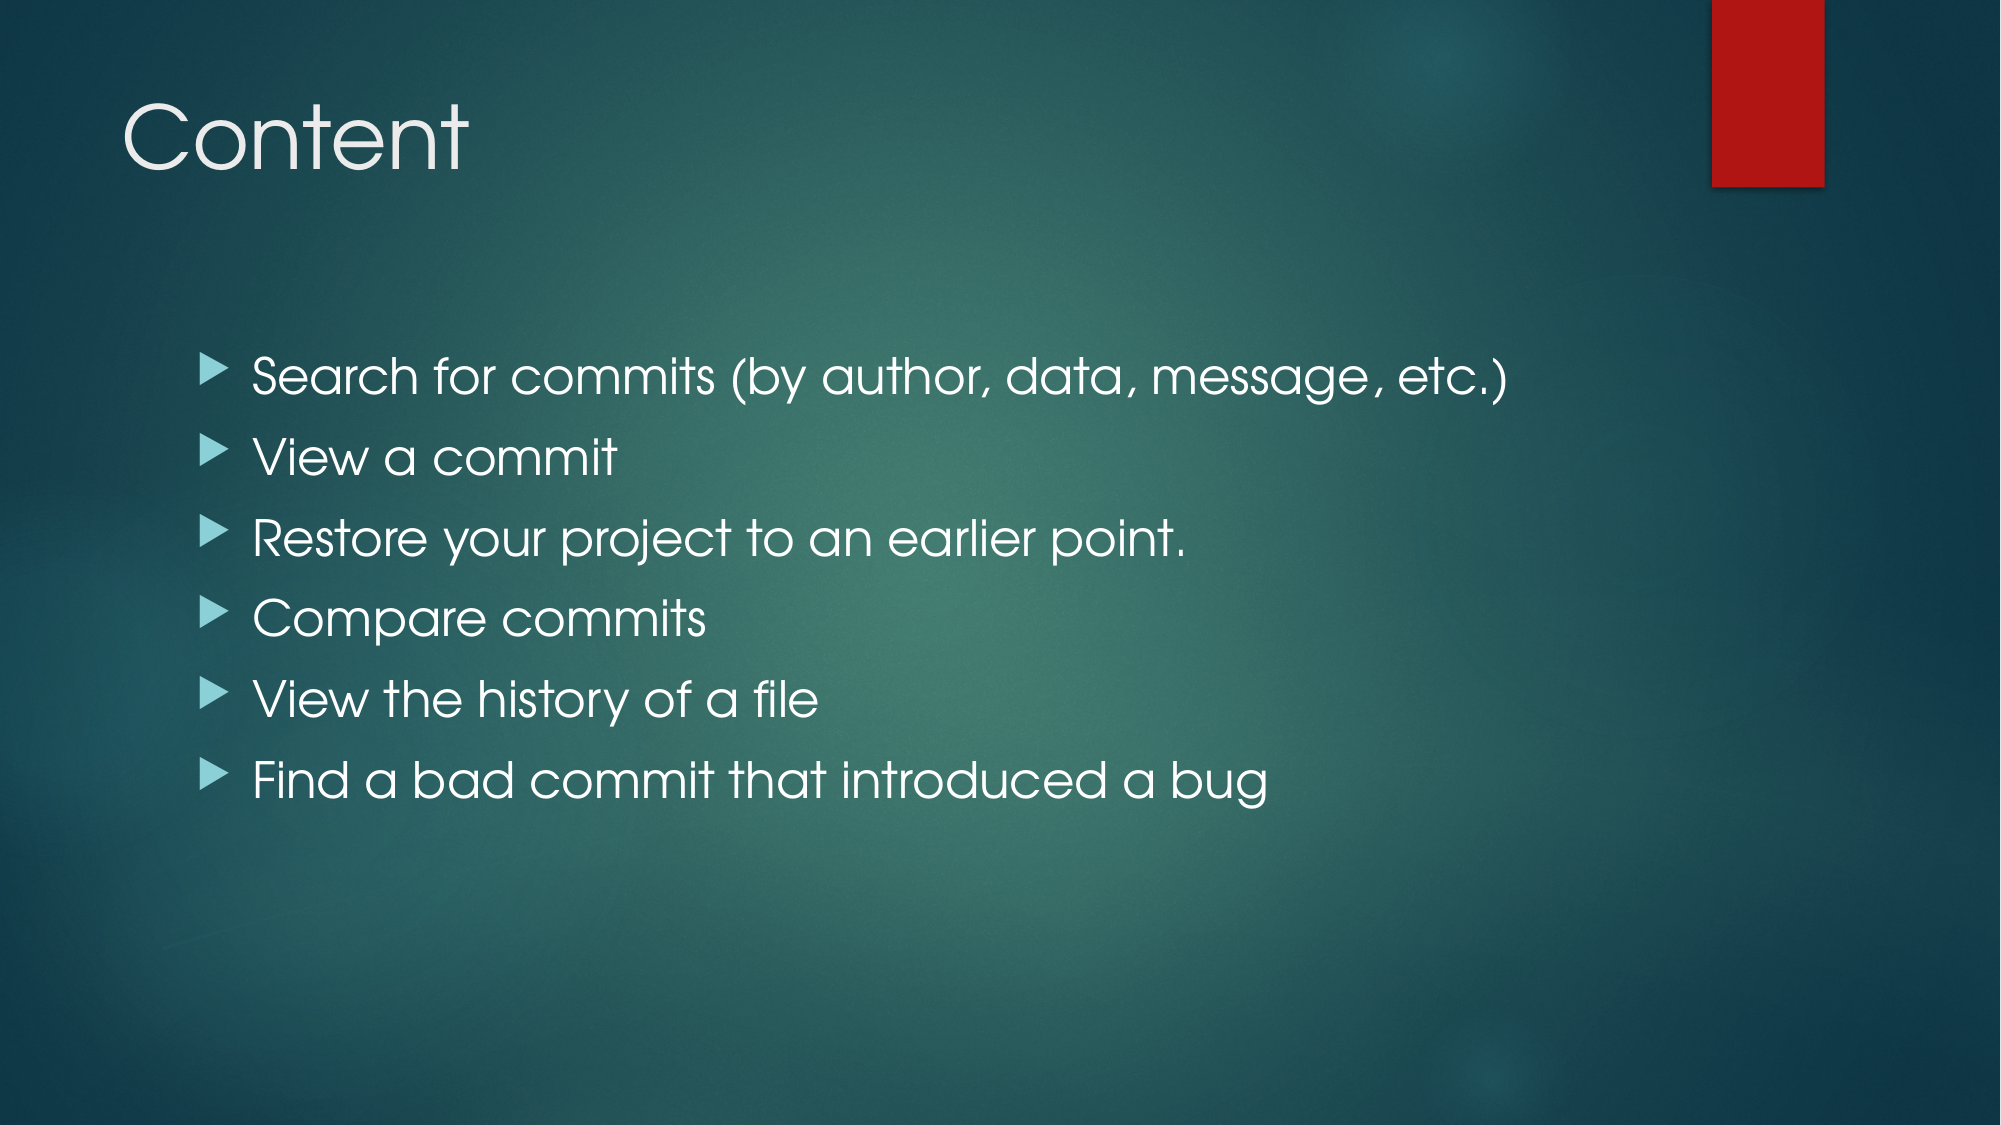

# Content
Search for commits (by author, data, message, etc.)
View a commit
Restore your project to an earlier point.
Compare commits
View the history of a file
Find a bad commit that introduced a bug